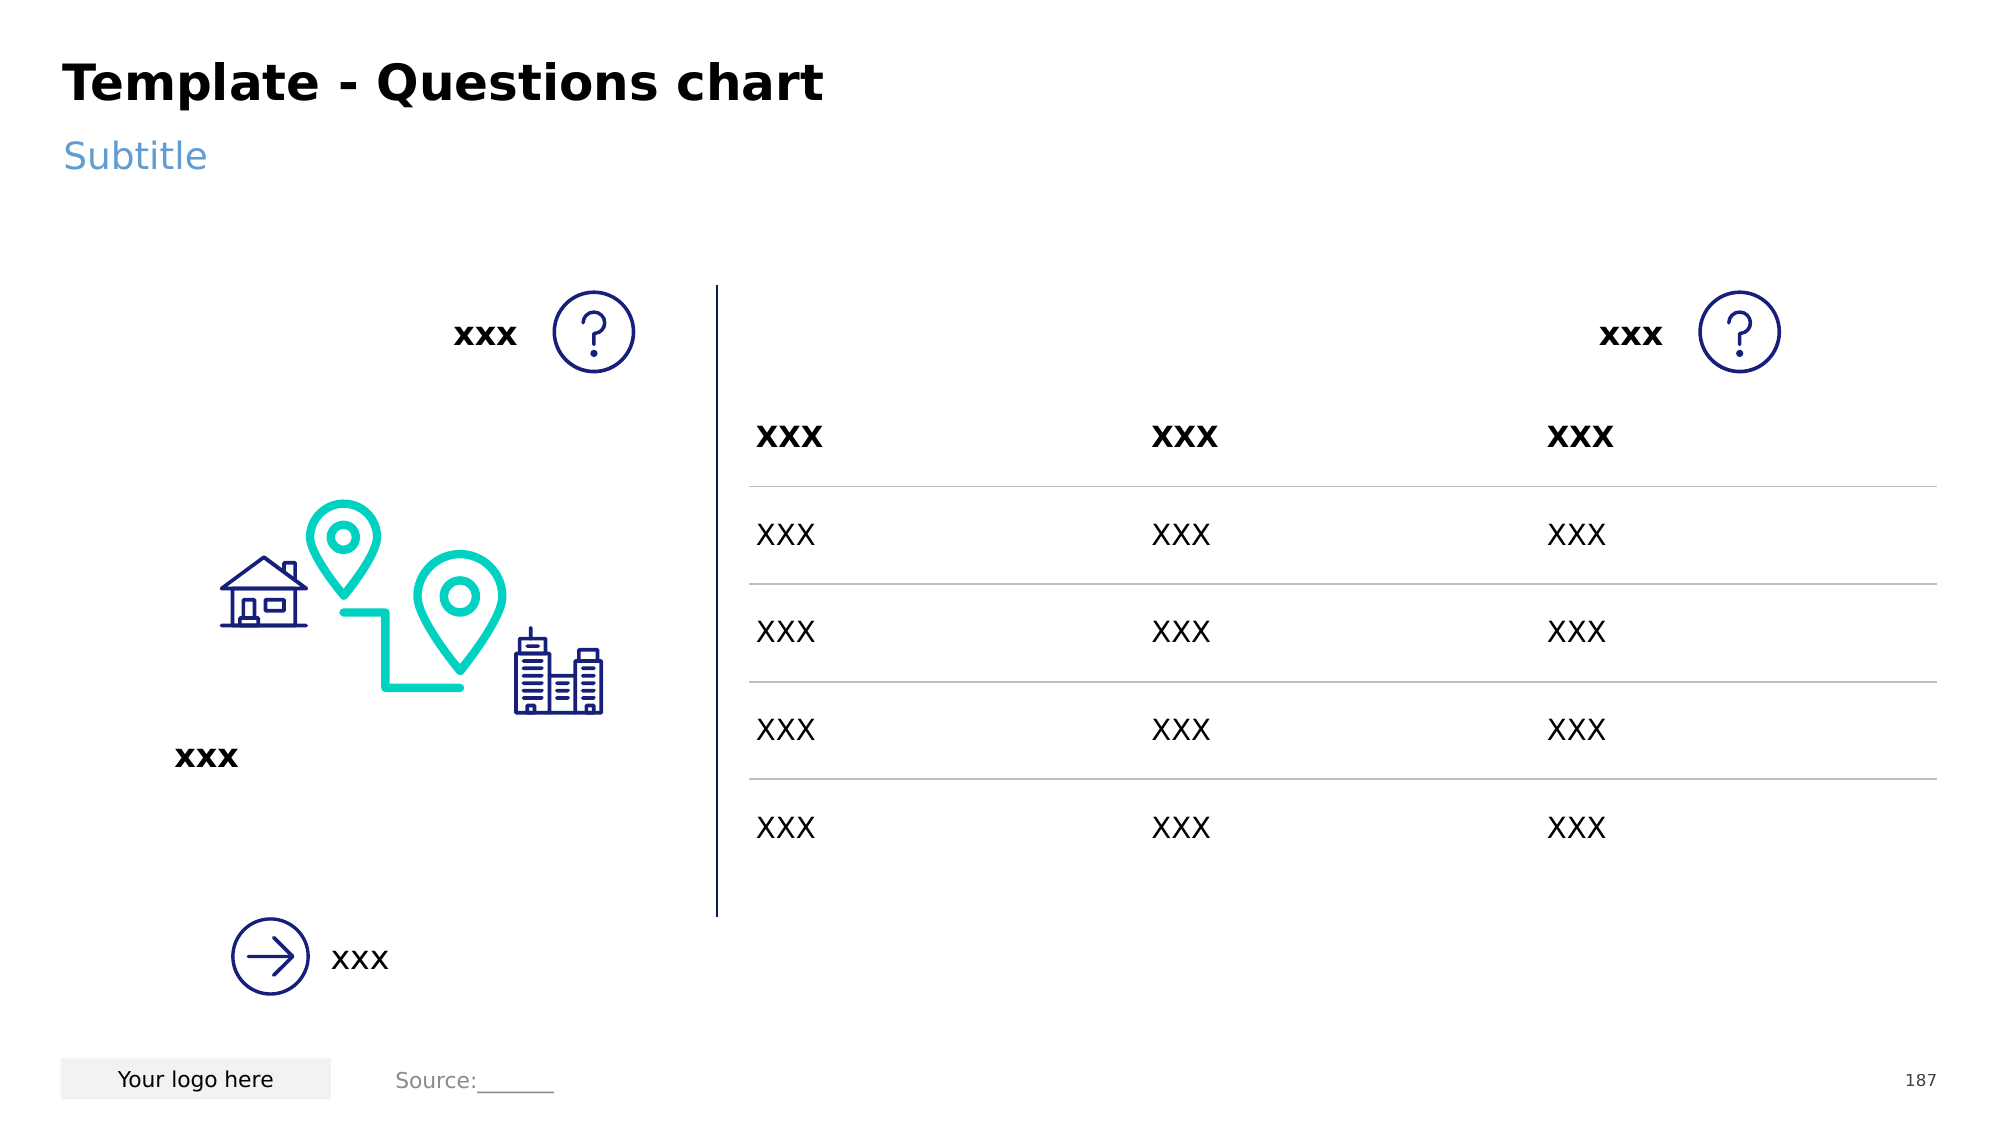

# Template - Questions chart
Subtitle

xxx
xxx
| XXX | XXX | XXX |
| --- | --- | --- |
| XXX | XXX | XXX |
| XXX | XXX | XXX |
| XXX | XXX | XXX |
| XXX | XXX | XXX |

xxx

xxx
Source:_______